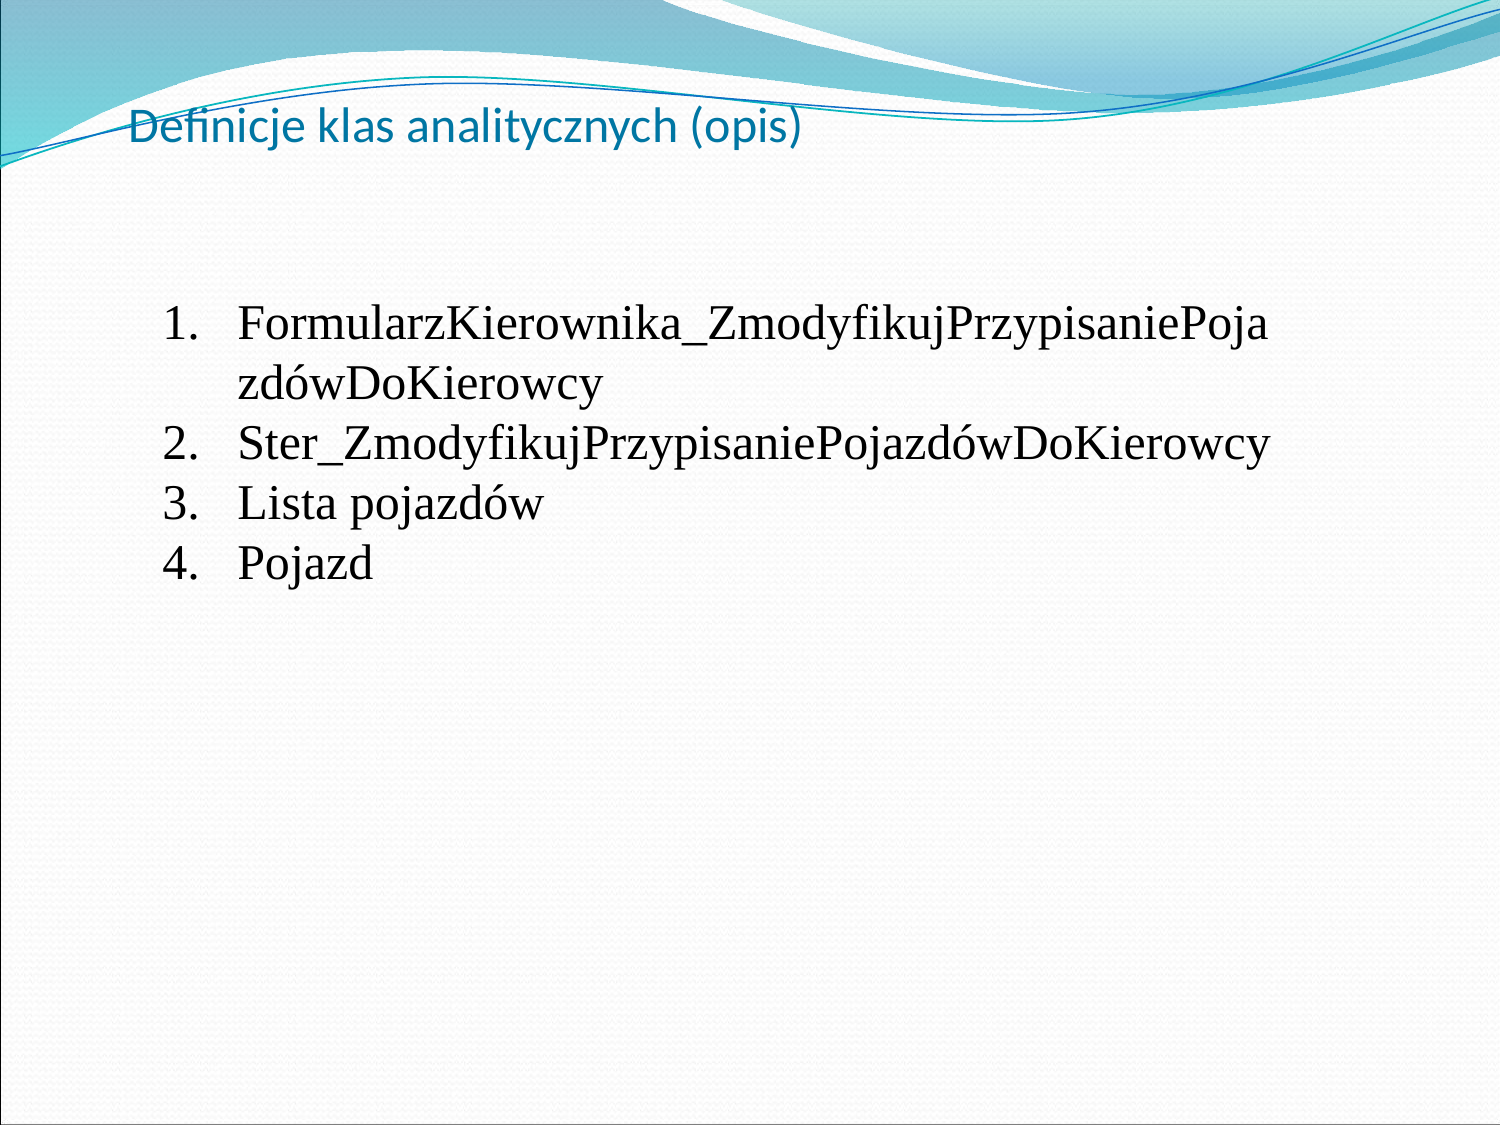

# Definicje klas analitycznych (opis)
FormularzKierownika_ZmodyfikujPrzypisaniePojazdówDoKierowcy
Ster_ZmodyfikujPrzypisaniePojazdówDoKierowcy
Lista pojazdów
Pojazd